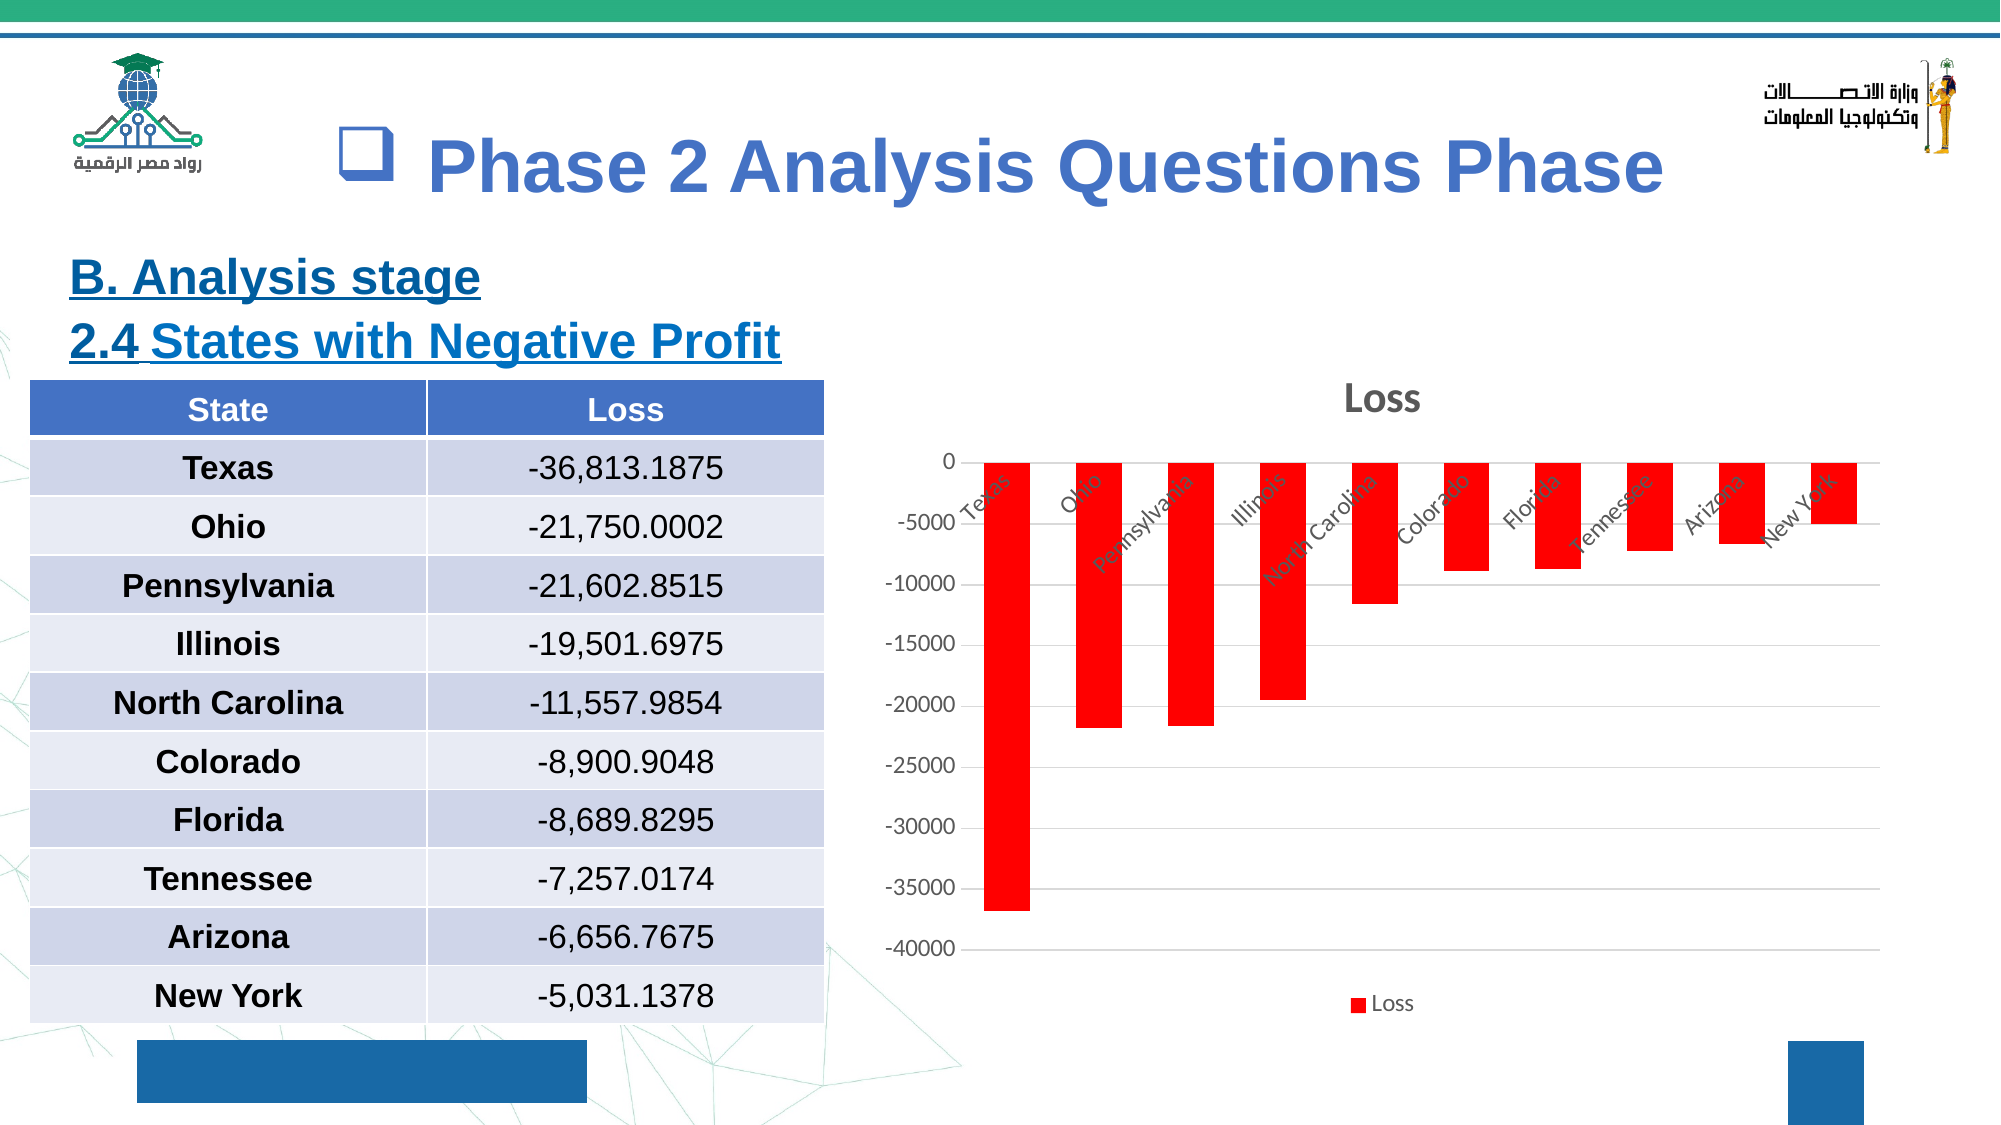

# Phase 2 Analysis Questions Phase
B. Analysis stage
2.4 States with Negative Profit

### Chart: Loss

| Category | Loss |
|---|---|
| Texas | -36813.1875 |
| Ohio | -21750.0002 |
| Pennsylvania | -21602.8515 |
| Illinois | -19501.6975 |
| North Carolina | -11557.9854 |
| Colorado | -8900.9048 |
| Florida | -8689.8295 |
| Tennessee | -7257.0174 |
| Arizona | -6656.7675 |
| New York | -5031.1378 |
| State | Loss |
| --- | --- |
| Texas | -36,813.1875 |
| Ohio | -21,750.0002 |
| Pennsylvania | -21,602.8515 |
| Illinois | -19,501.6975 |
| North Carolina | -11,557.9854 |
| Colorado | -8,900.9048 |
| Florida | -8,689.8295 |
| Tennessee | -7,257.0174 |
| Arizona | -6,656.7675 |
| New York | -5,031.1378 |